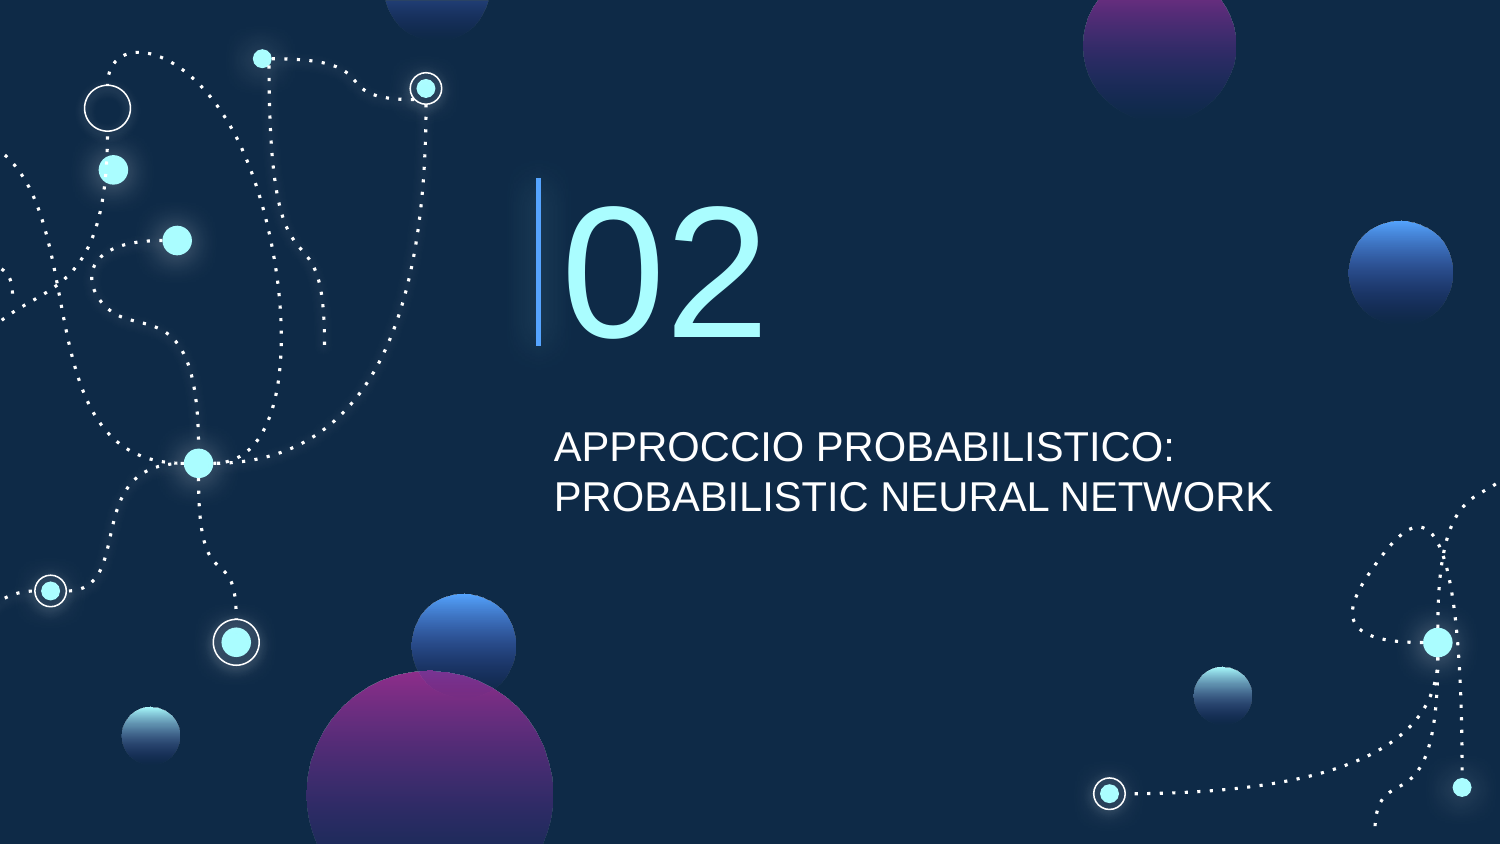

02
# APPROCCIO PROBABILISTICO: PROBABILISTIC NEURAL NETWORK